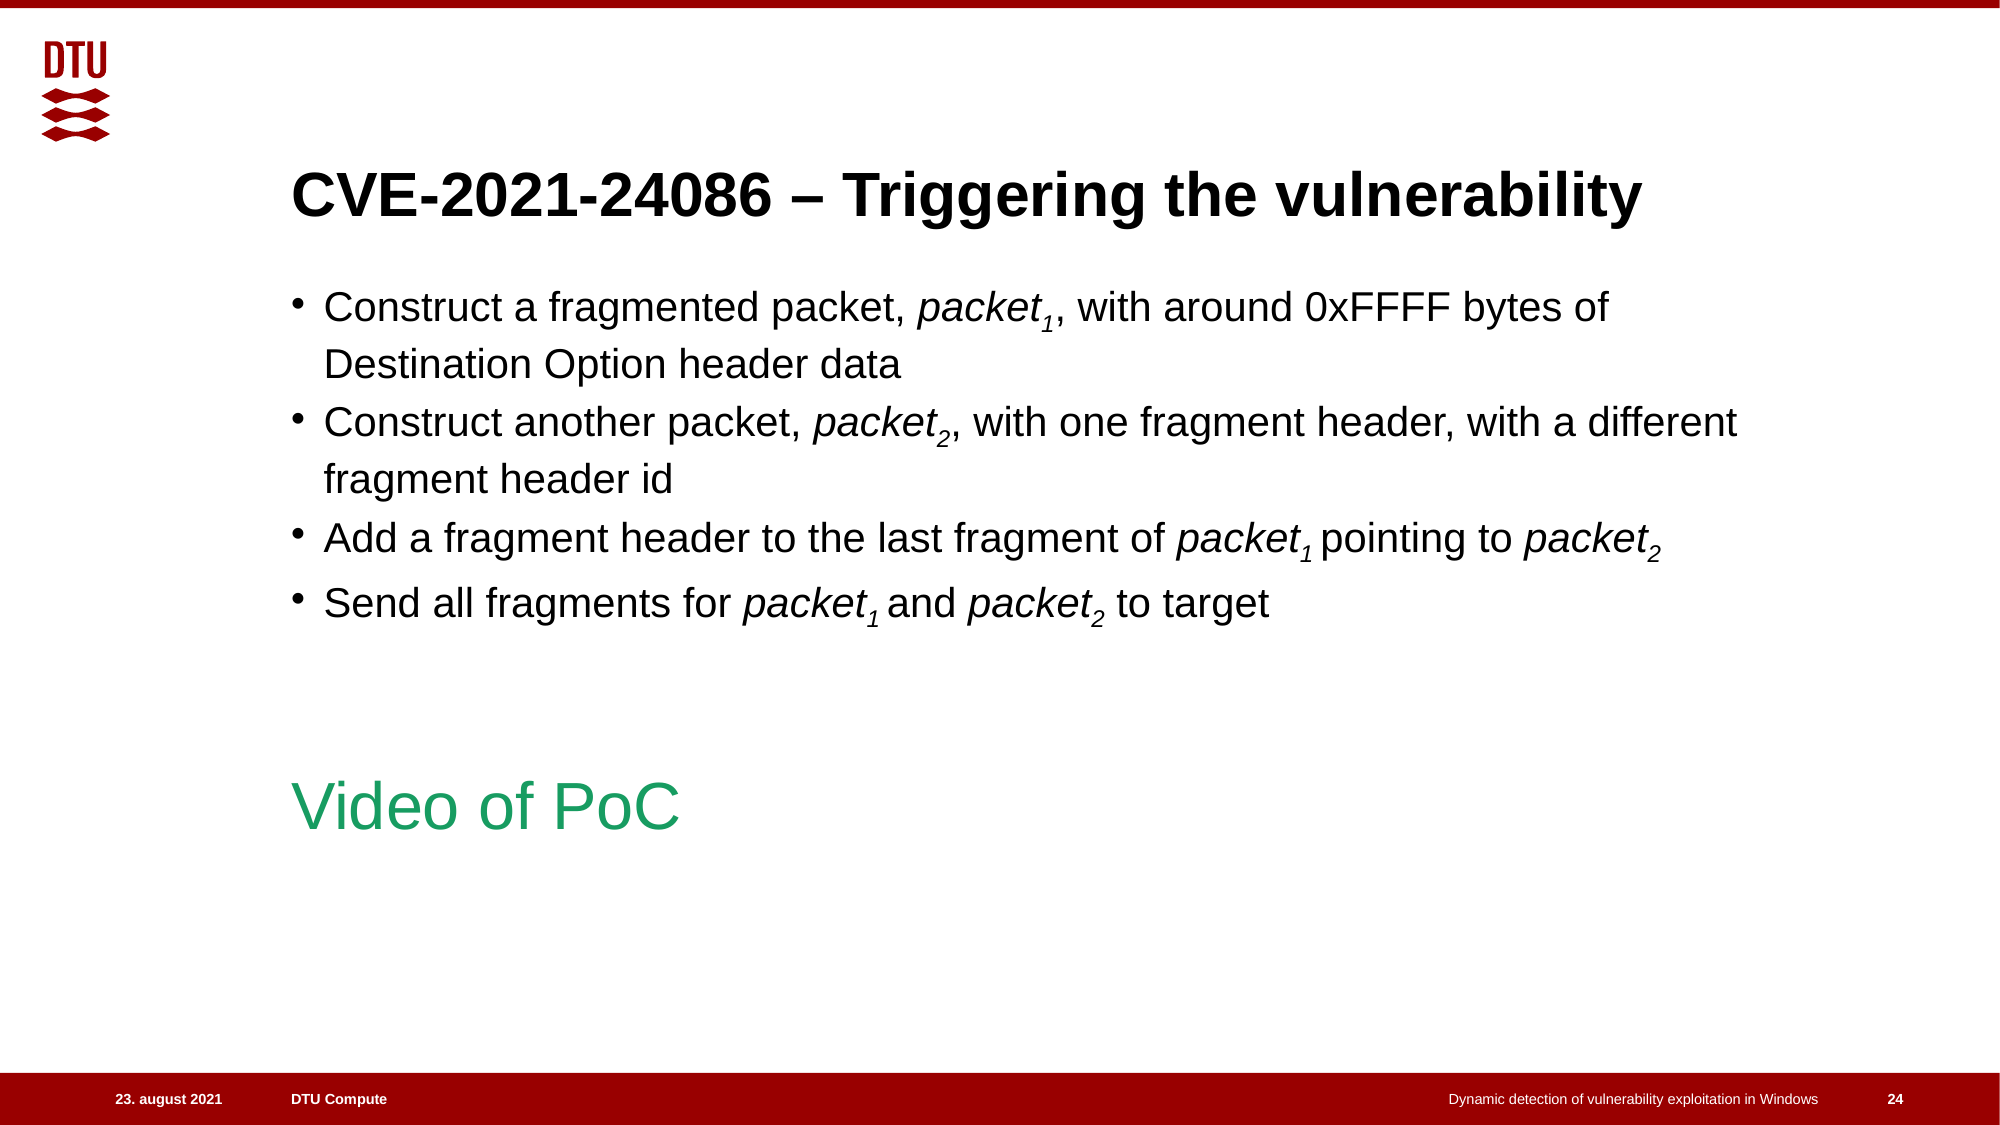

# CVE-2021-24086 – Triggering the vulnerability
Construct a fragmented packet, packet1, with around 0xFFFF bytes of Destination Option header data
Construct another packet, packet2, with one fragment header, with a different fragment header id
Add a fragment header to the last fragment of packet1 pointing to packet2
Send all fragments for packet1 and packet2 to target

Video of PoC

24